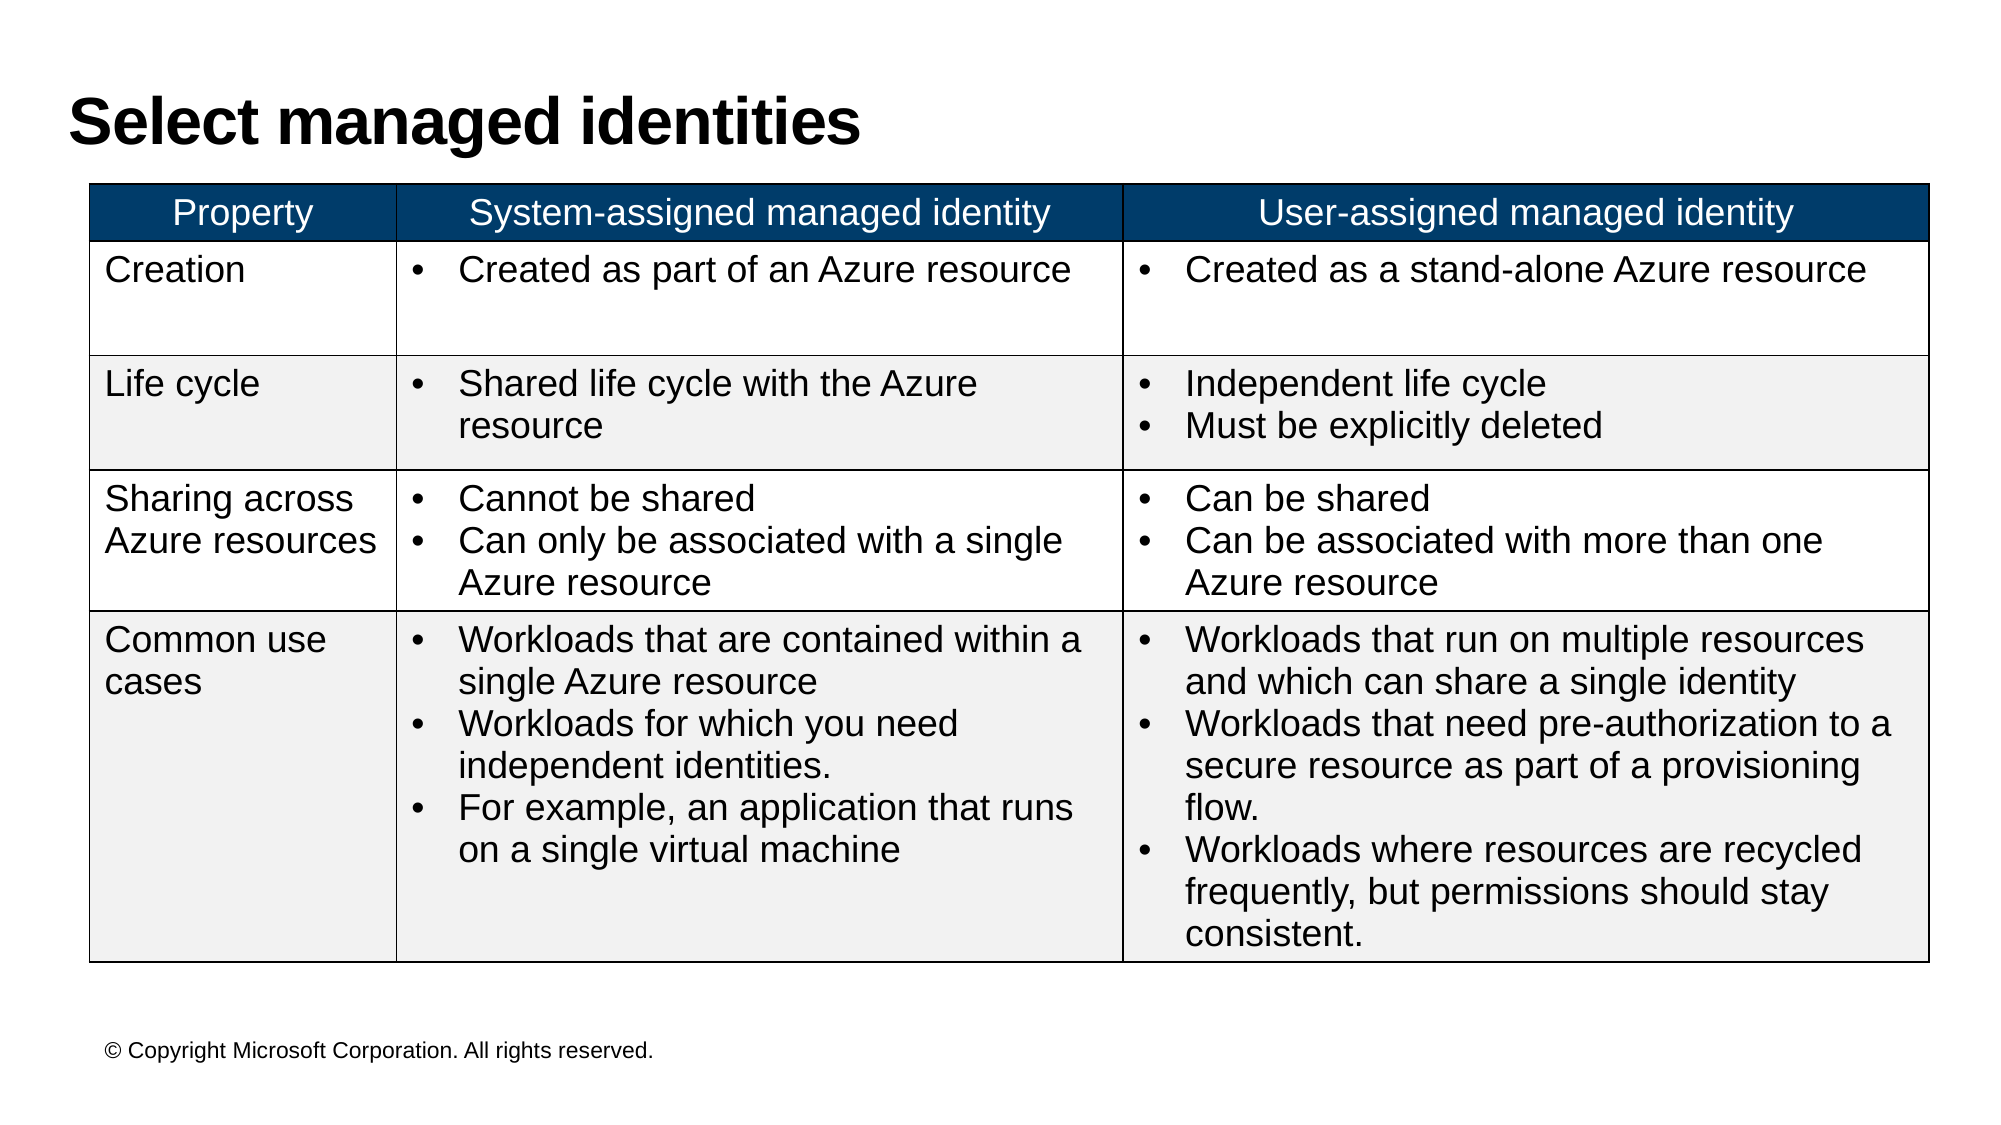

# Select managed identities
| Property | System-assigned managed identity | User-assigned managed identity |
| --- | --- | --- |
| Creation | Created as part of an Azure resource | Created as a stand-alone Azure resource |
| Life cycle | Shared life cycle with the Azure resource | Independent life cycle Must be explicitly deleted |
| Sharing across Azure resources | Cannot be shared Can only be associated with a single Azure resource | Can be shared Can be associated with more than one Azure resource |
| Common use cases | Workloads that are contained within a single Azure resource Workloads for which you need independent identities. For example, an application that runs on a single virtual machine | Workloads that run on multiple resources and which can share a single identity Workloads that need pre-authorization to a secure resource as part of a provisioning flow. Workloads where resources are recycled frequently, but permissions should stay consistent. |